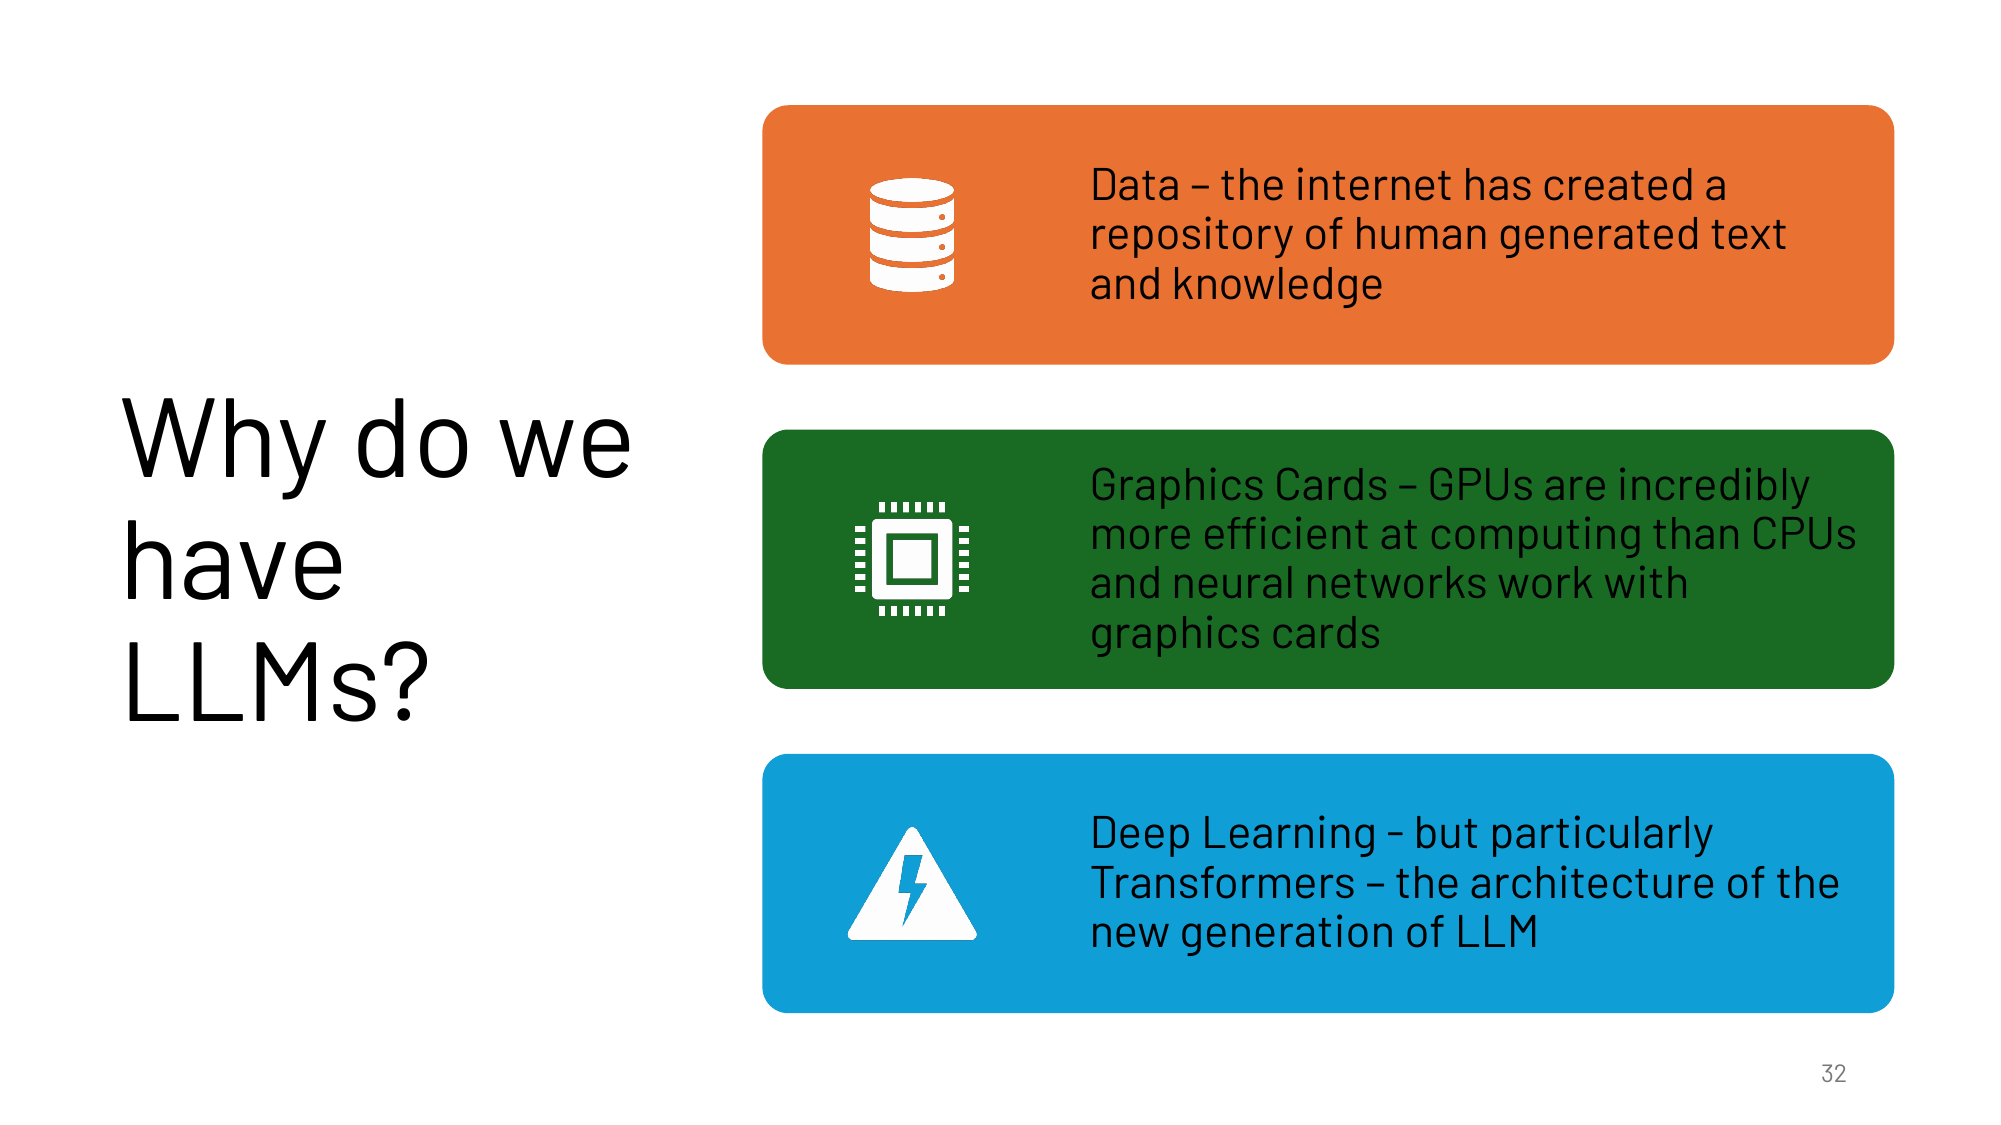

Data – the internet has created a repository of human generated text and knowledge
Graphics Cards – GPUs are incredibly more efficient at computing than CPUs and neural networks work with graphics cards
Deep Learning - but particularly Transformers – the architecture of the new generation of LLM
# Why do we have LLMs?
32